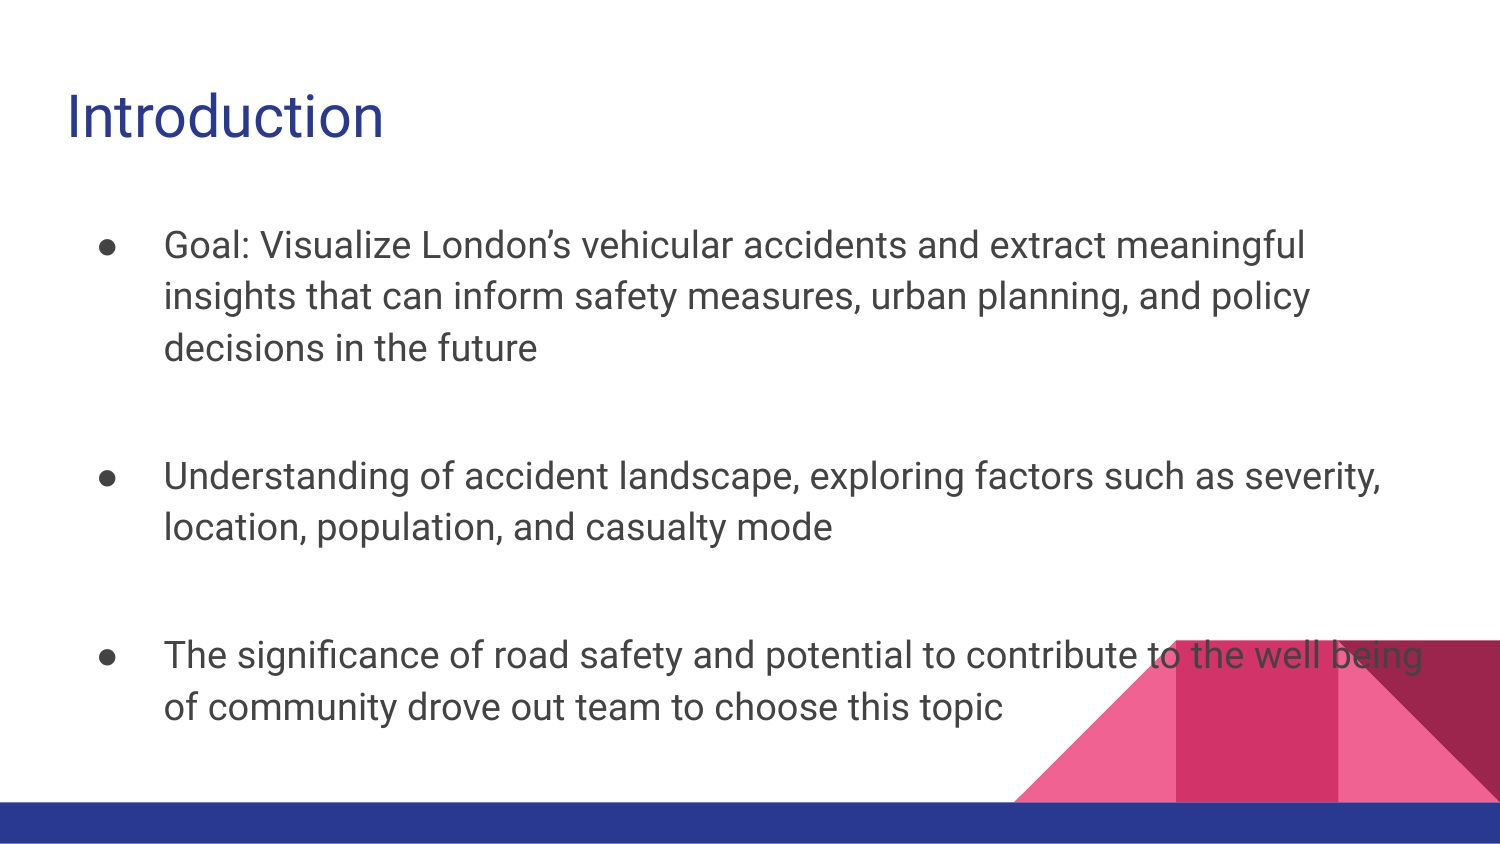

# Introduction
Goal: Visualize London’s vehicular accidents and extract meaningful insights that can inform safety measures, urban planning, and policy decisions in the future

Understanding of accident landscape, exploring factors such as severity, location, population, and casualty mode

The significance of road safety and potential to contribute to the well being of community drove out team to choose this topic